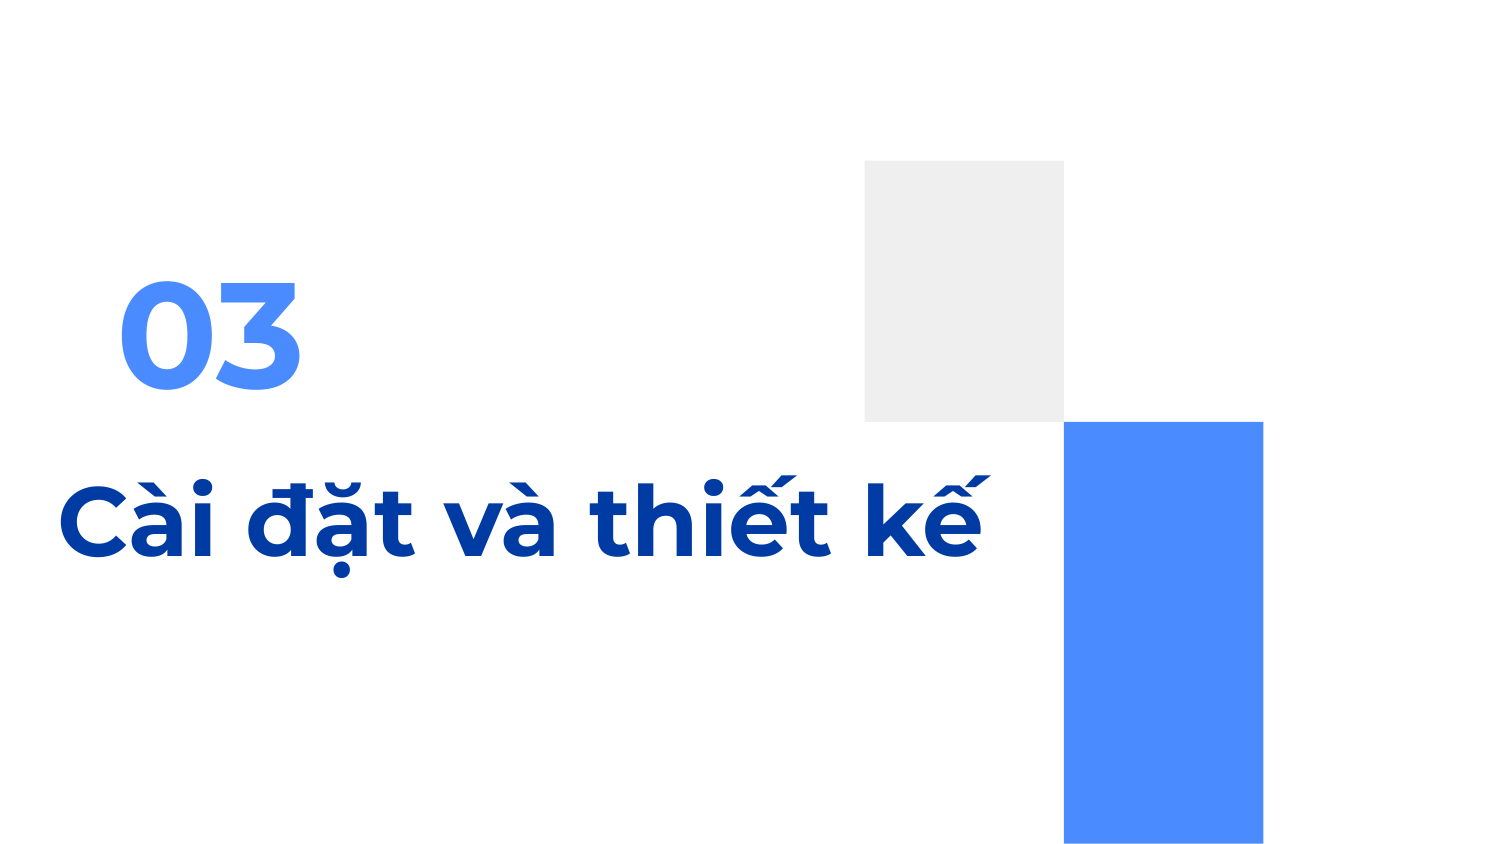

03
# Cài đặt và thiết kế